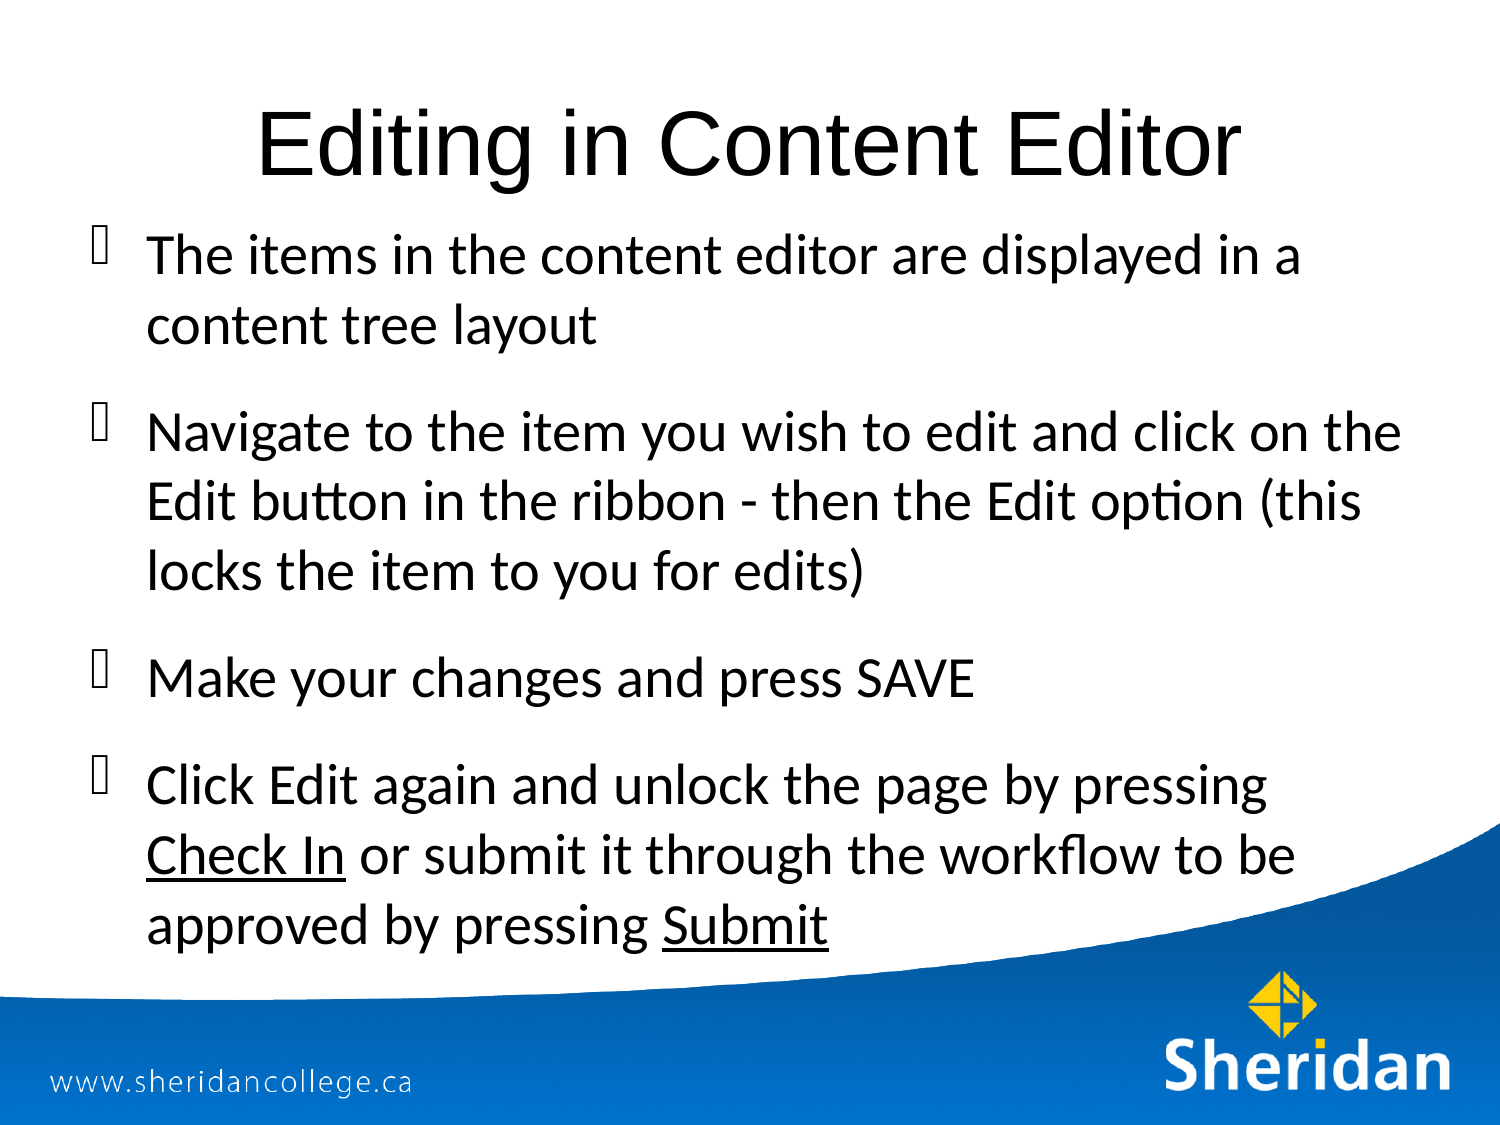

# Editing in Content Editor
The items in the content editor are displayed in a content tree layout
Navigate to the item you wish to edit and click on the Edit button in the ribbon - then the Edit option (this locks the item to you for edits)
Make your changes and press SAVE
Click Edit again and unlock the page by pressing Check In or submit it through the workflow to be approved by pressing Submit